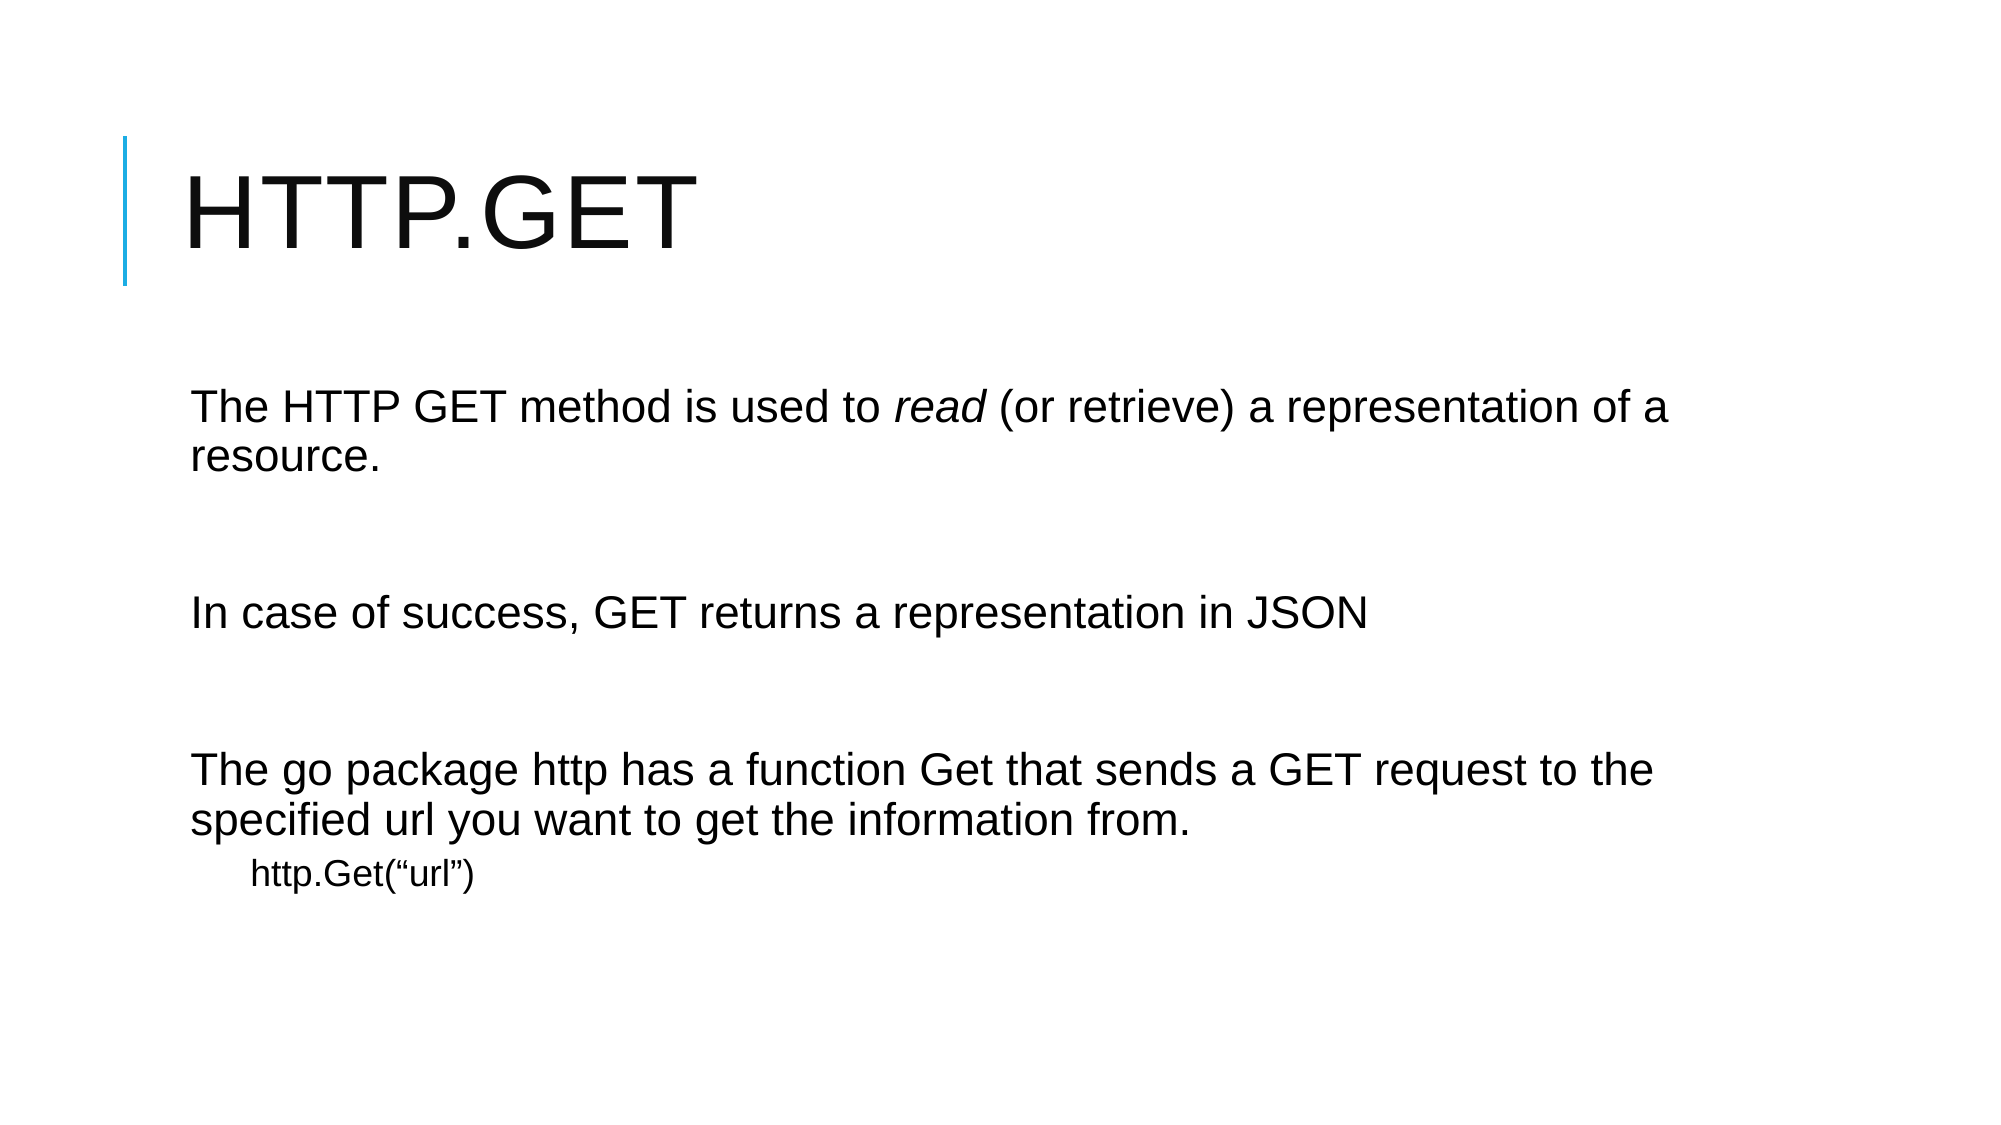

# http.Get
The HTTP GET method is used to read (or retrieve) a representation of a resource.

In case of success, GET returns a representation in JSON

The go package http has a function Get that sends a GET request to the specified url you want to get the information from.
http.Get(“url”)